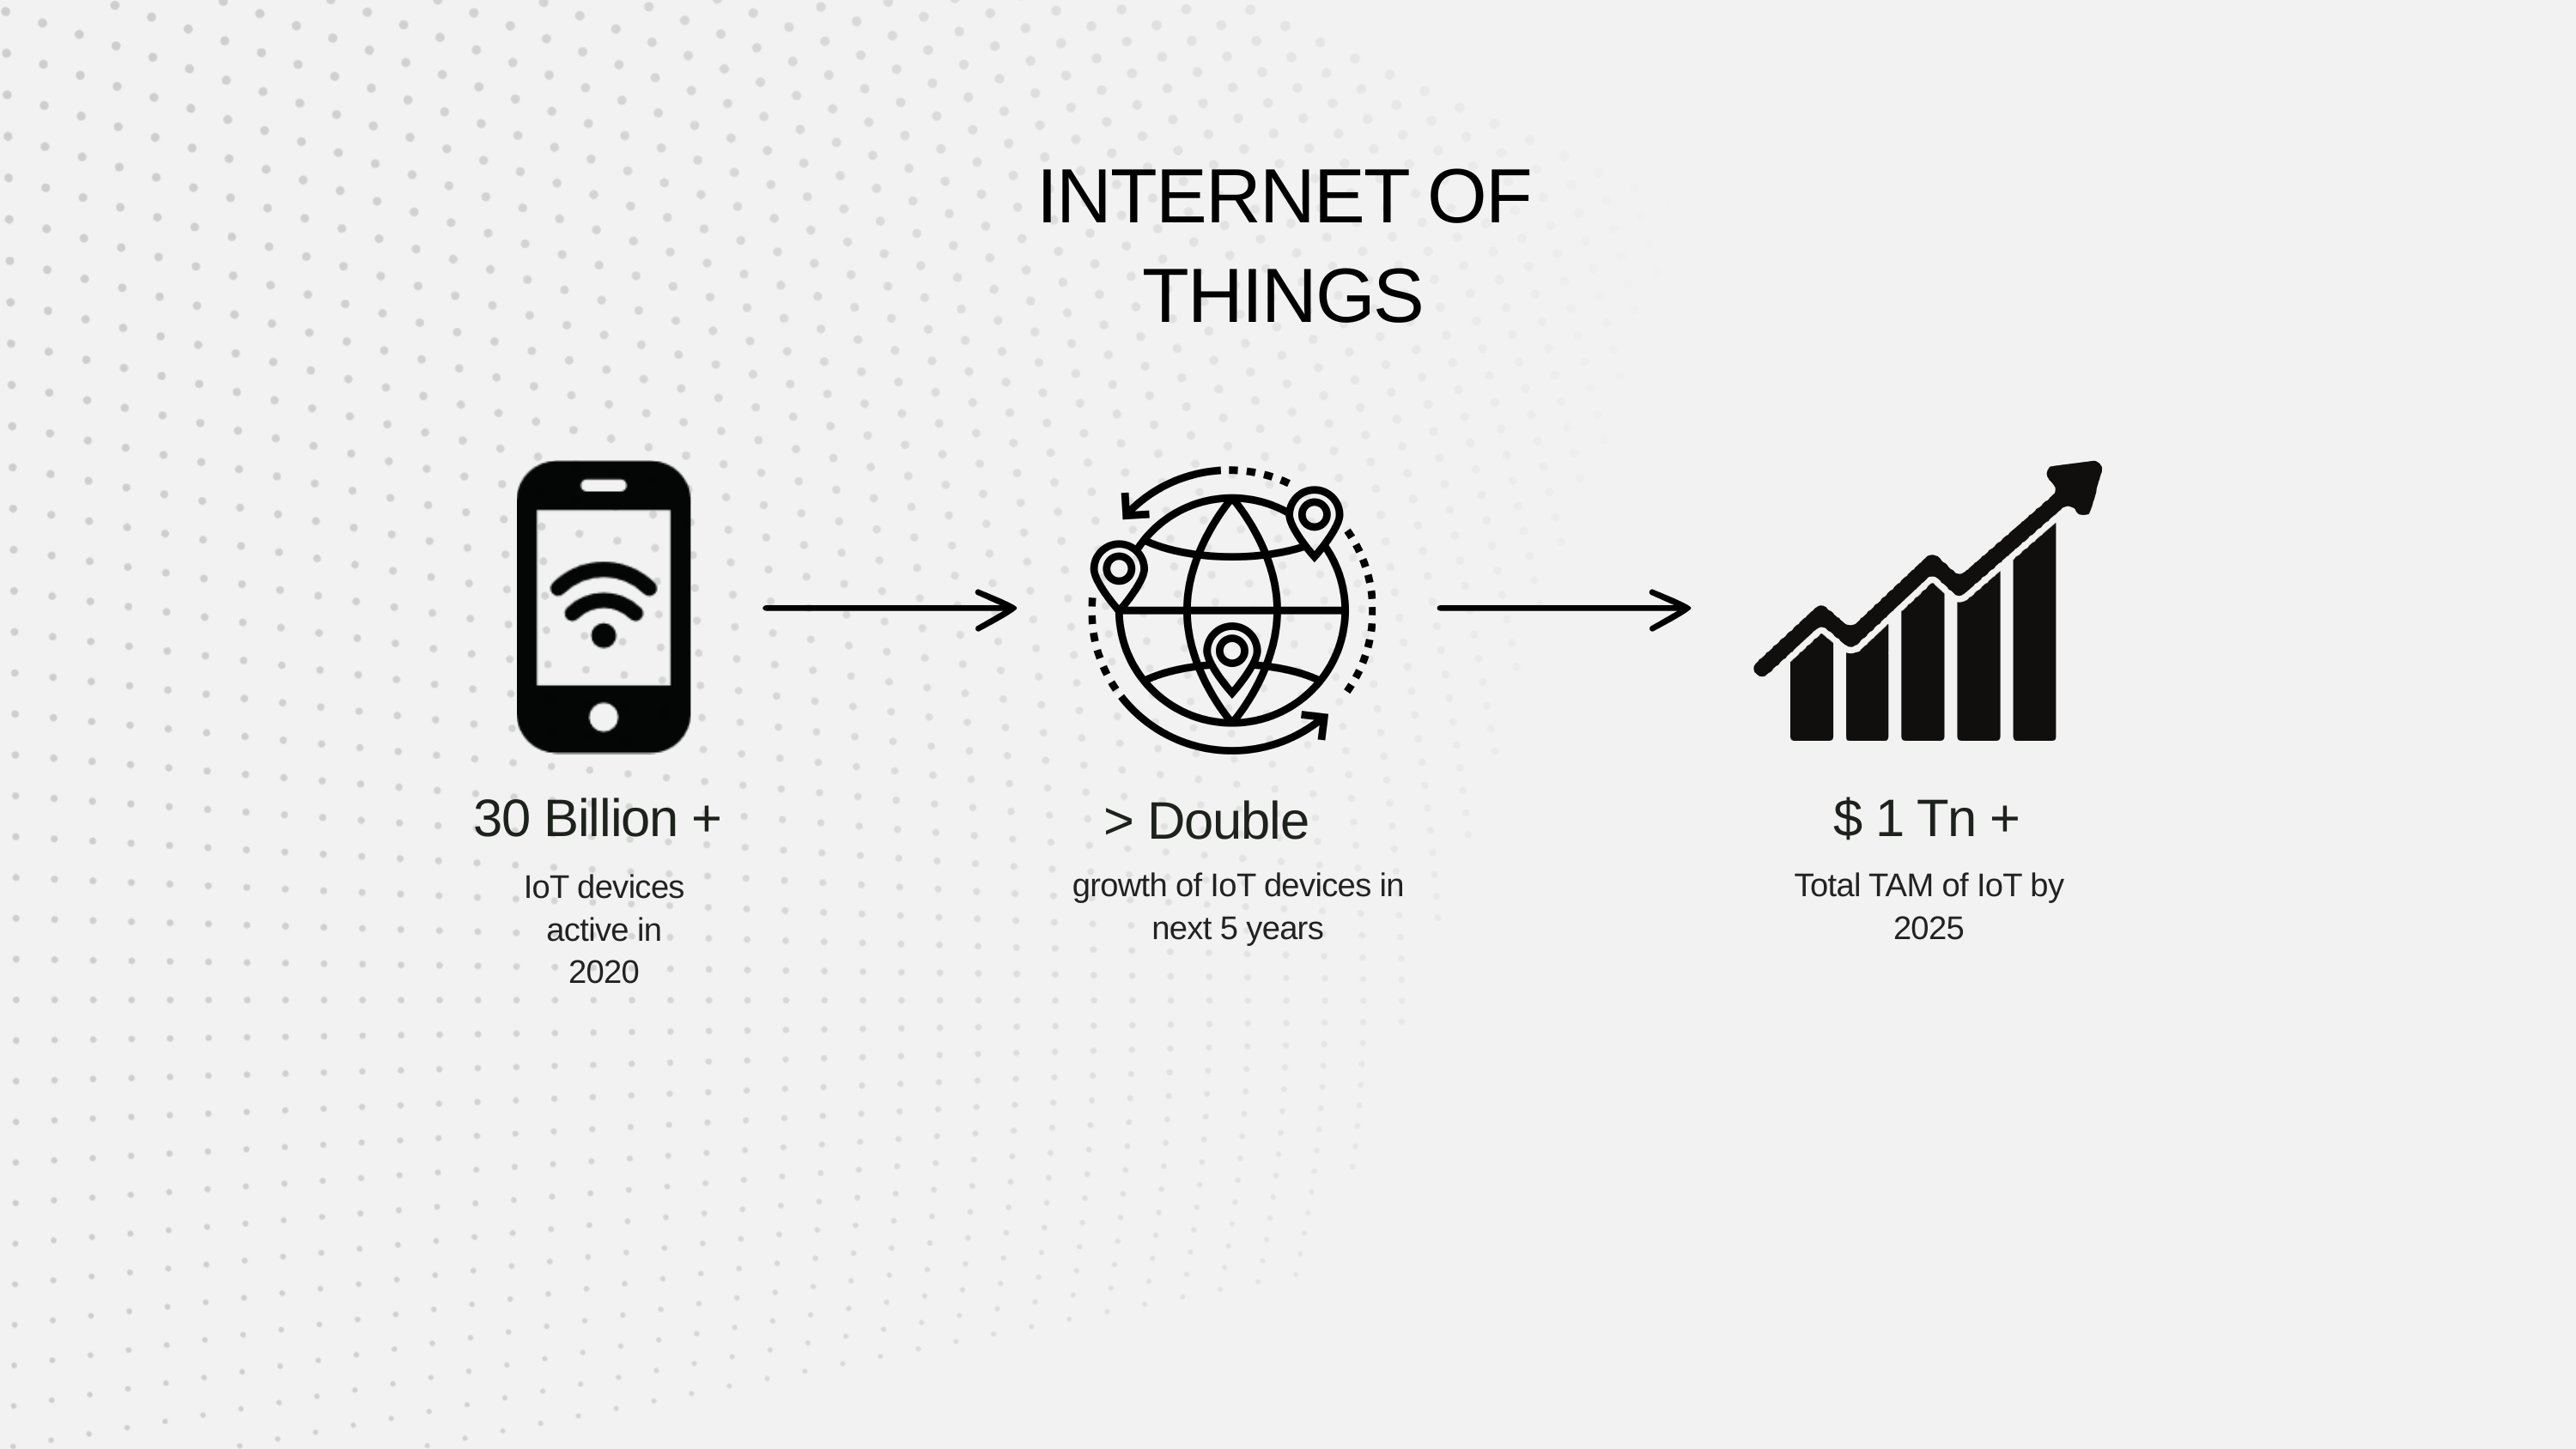

INTERNET OF THINGS

30 Billion +
$ 1 Tn +
> Double
growth of IoT devices in next 5 years
Total TAM of IoT by 2025
IoT devices active in 2020